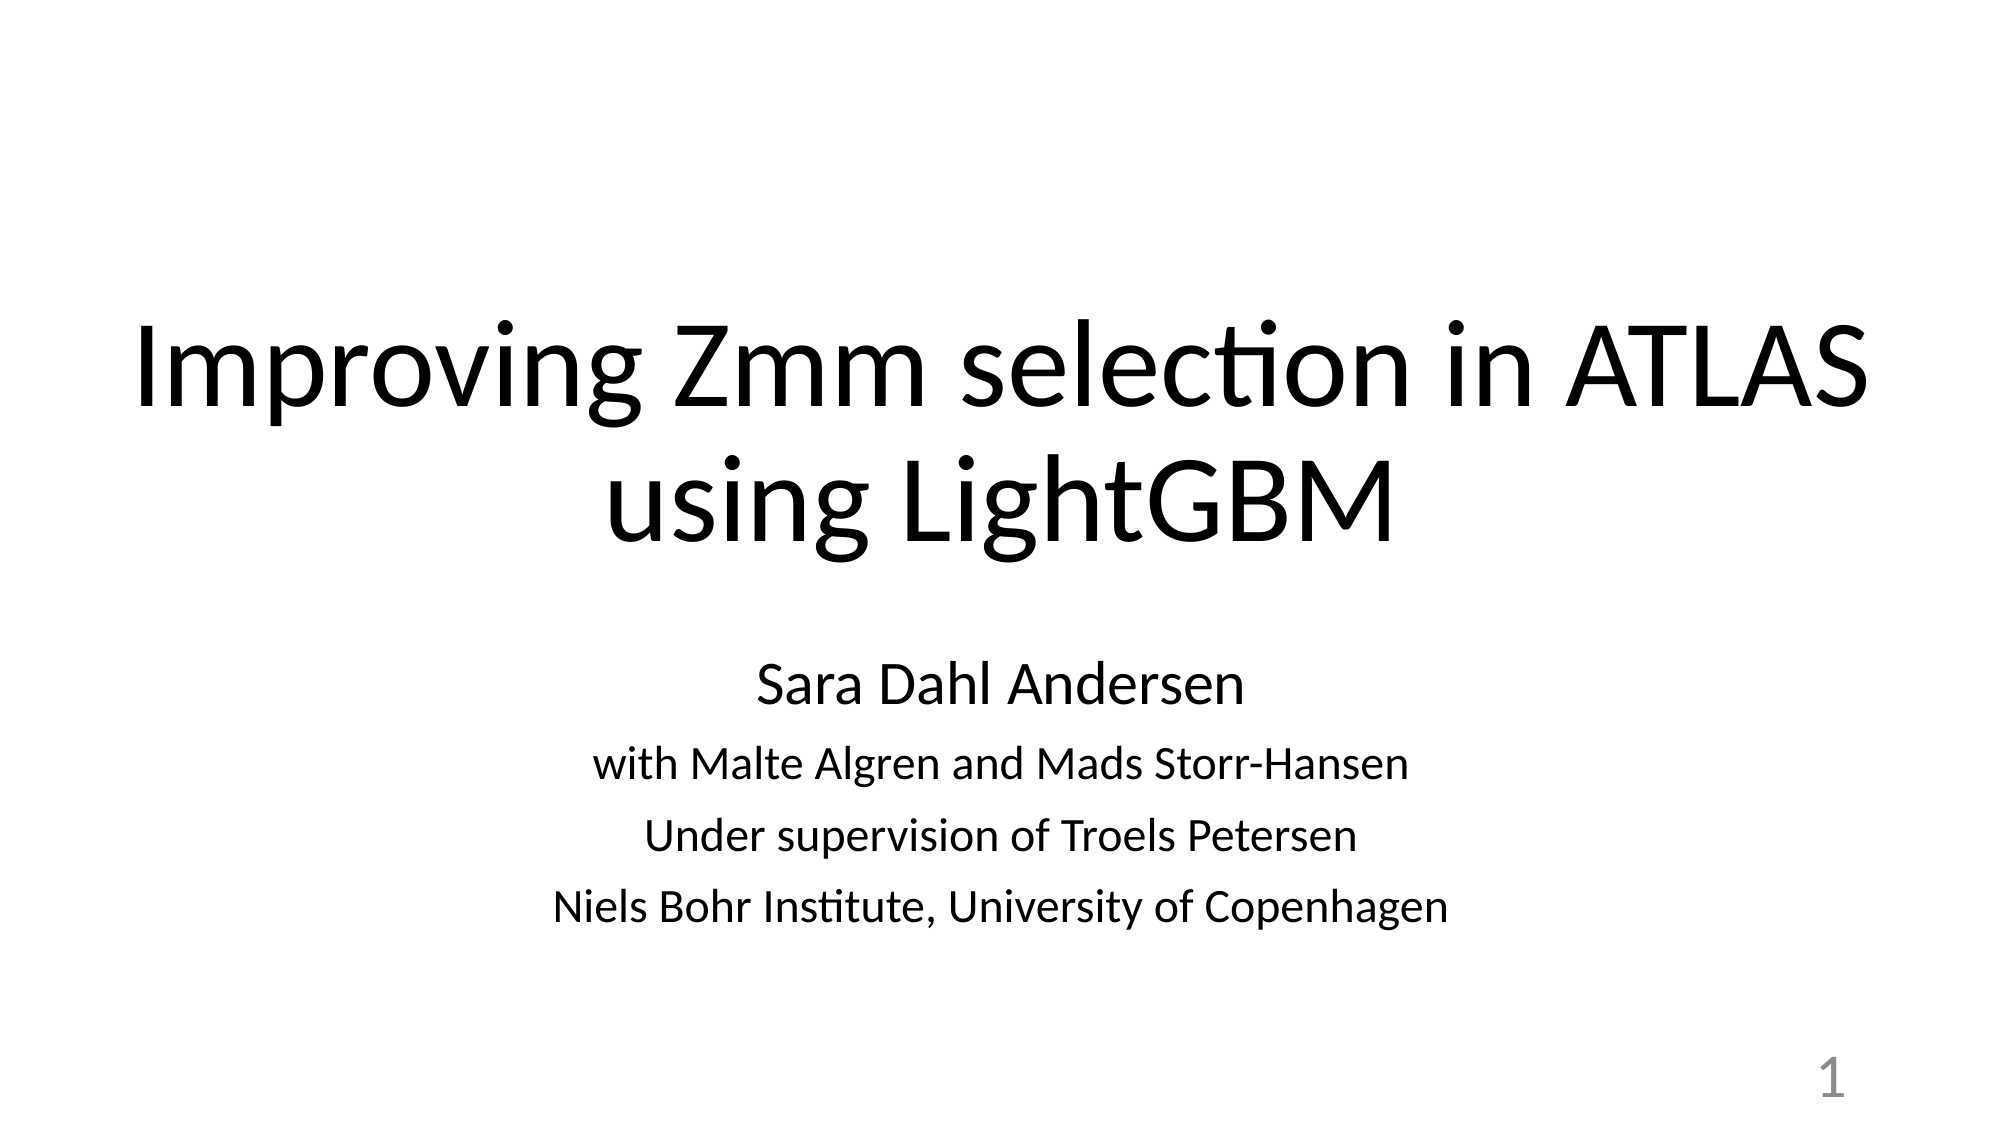

# Improving Zmm selection in ATLAS using LightGBM
Sara Dahl Andersen
with Malte Algren and Mads Storr-Hansen
Under supervision of Troels Petersen
Niels Bohr Institute, University of Copenhagen
1